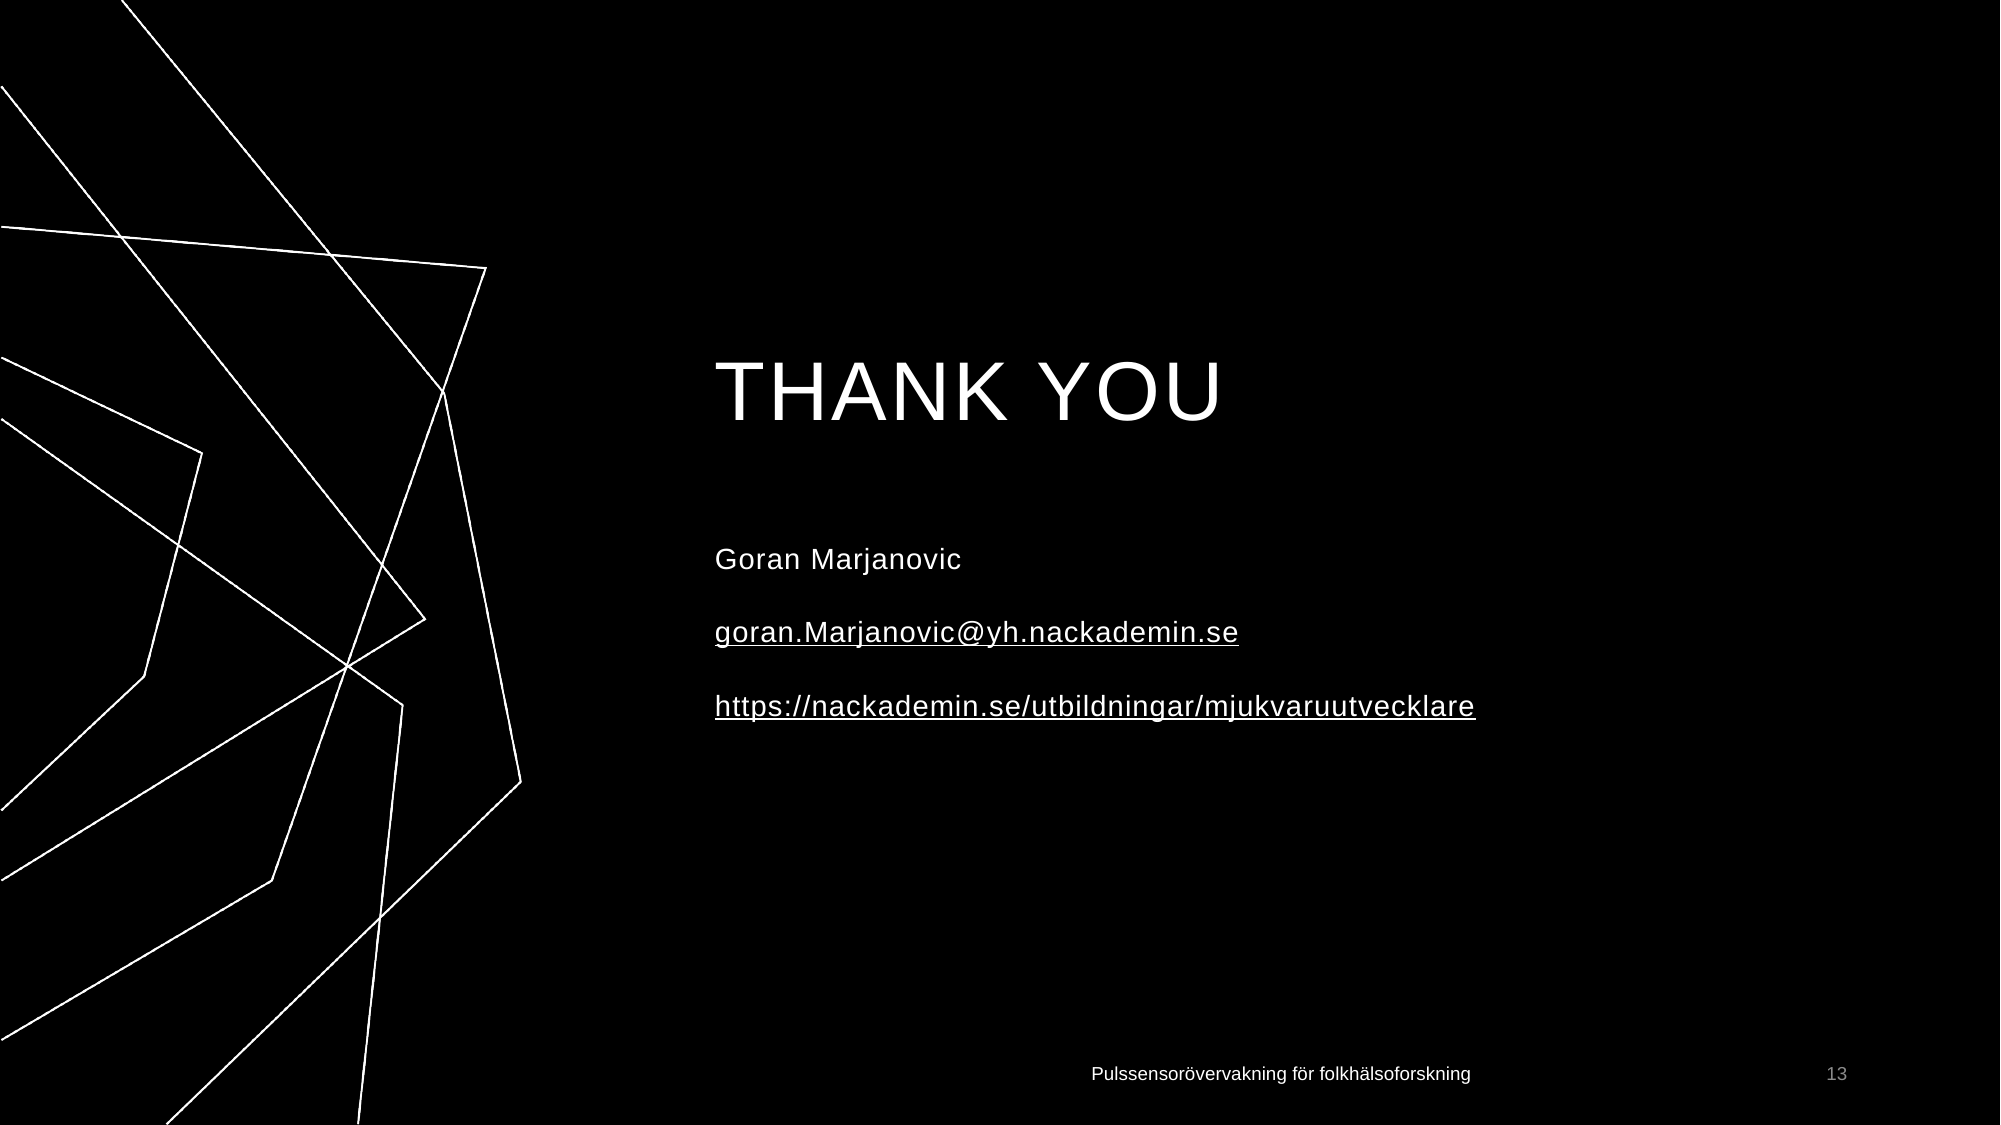

# THANK YOU
Goran Marjanovic
goran.Marjanovic@yh.nackademin.se
https://nackademin.se/utbildningar/mjukvaruutvecklare
Pulssensorövervakning för folkhälsoforskning
13